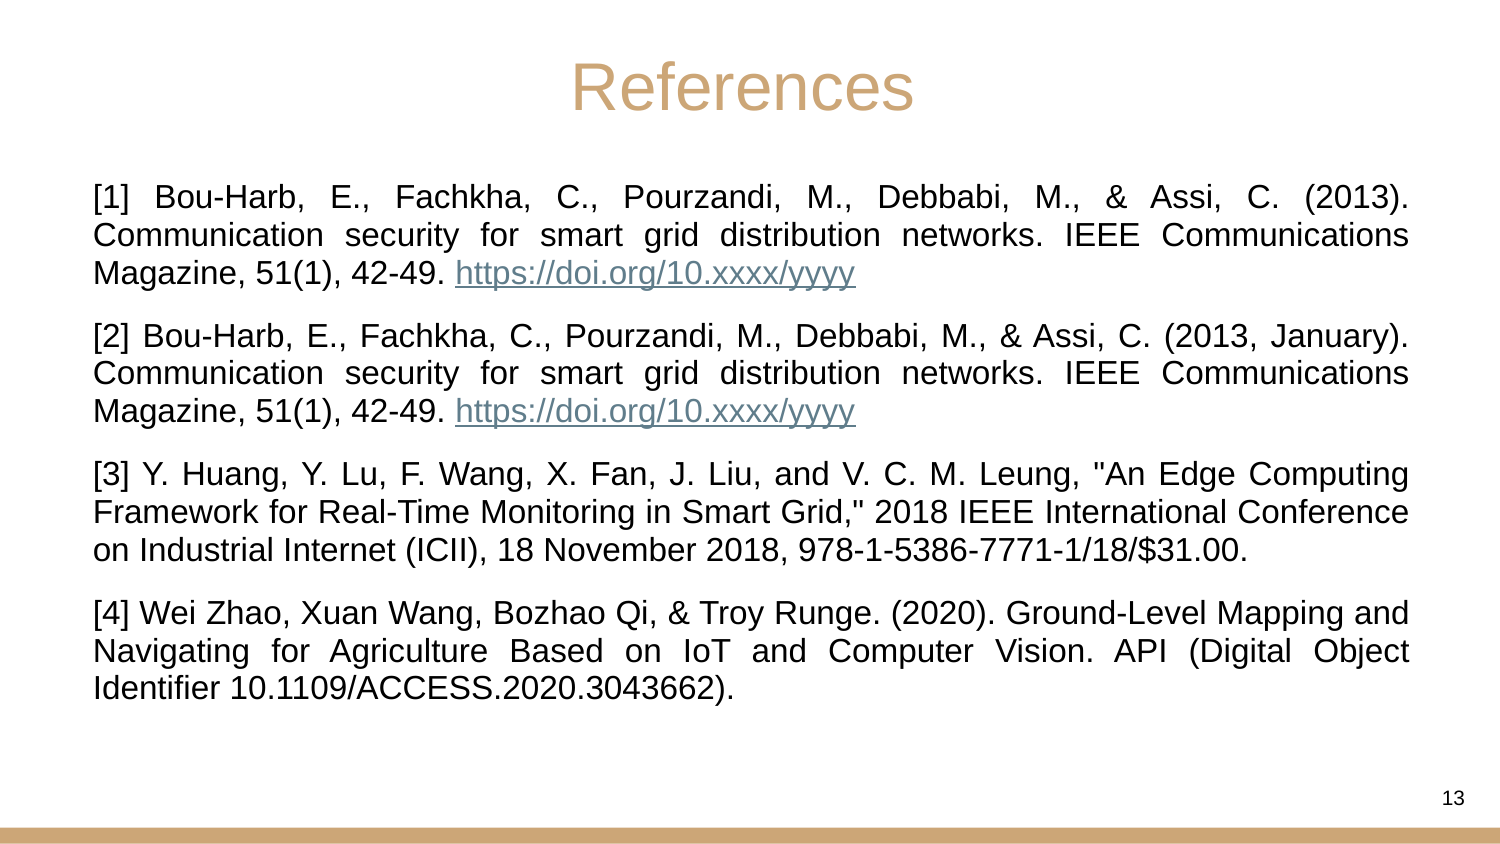

# References
[1] Bou-Harb, E., Fachkha, C., Pourzandi, M., Debbabi, M., & Assi, C. (2013). Communication security for smart grid distribution networks. IEEE Communications Magazine, 51(1), 42-49. https://doi.org/10.xxxx/yyyy
[2] Bou-Harb, E., Fachkha, C., Pourzandi, M., Debbabi, M., & Assi, C. (2013, January). Communication security for smart grid distribution networks. IEEE Communications Magazine, 51(1), 42-49. https://doi.org/10.xxxx/yyyy
[3] Y. Huang, Y. Lu, F. Wang, X. Fan, J. Liu, and V. C. M. Leung, "An Edge Computing Framework for Real-Time Monitoring in Smart Grid," 2018 IEEE International Conference on Industrial Internet (ICII), 18 November 2018, 978-1-5386-7771-1/18/$31.00.
[4] Wei Zhao, Xuan Wang, Bozhao Qi, & Troy Runge. (2020). Ground-Level Mapping and Navigating for Agriculture Based on IoT and Computer Vision. API (Digital Object Identifier 10.1109/ACCESS.2020.3043662).
13